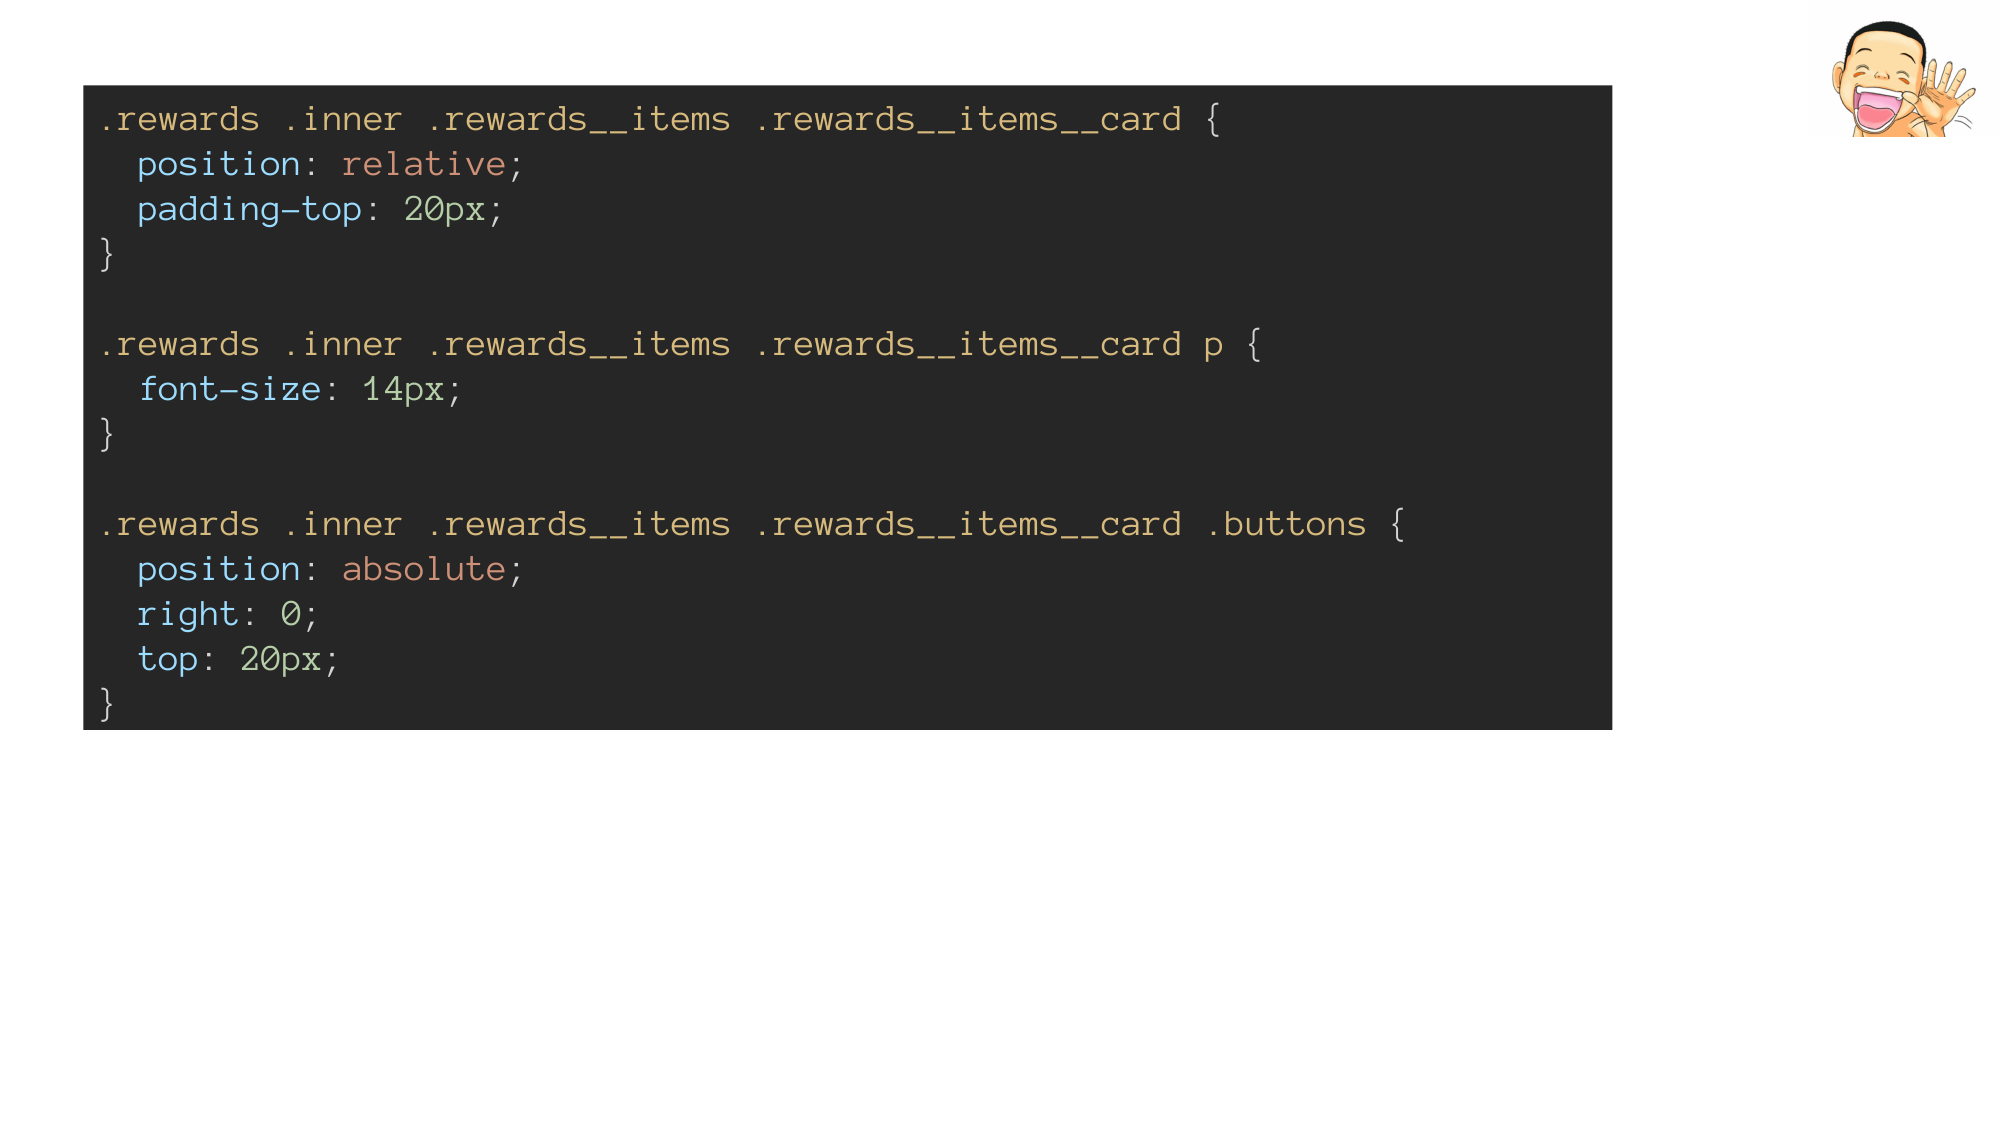

.rewards .inner .rewards__items .rewards__items__card {
  position: relative;
  padding-top: 20px;
}
.rewards .inner .rewards__items .rewards__items__card p {
  font-size: 14px;
}
.rewards .inner .rewards__items .rewards__items__card .buttons {
  position: absolute;
  right: 0;
  top: 20px;
}